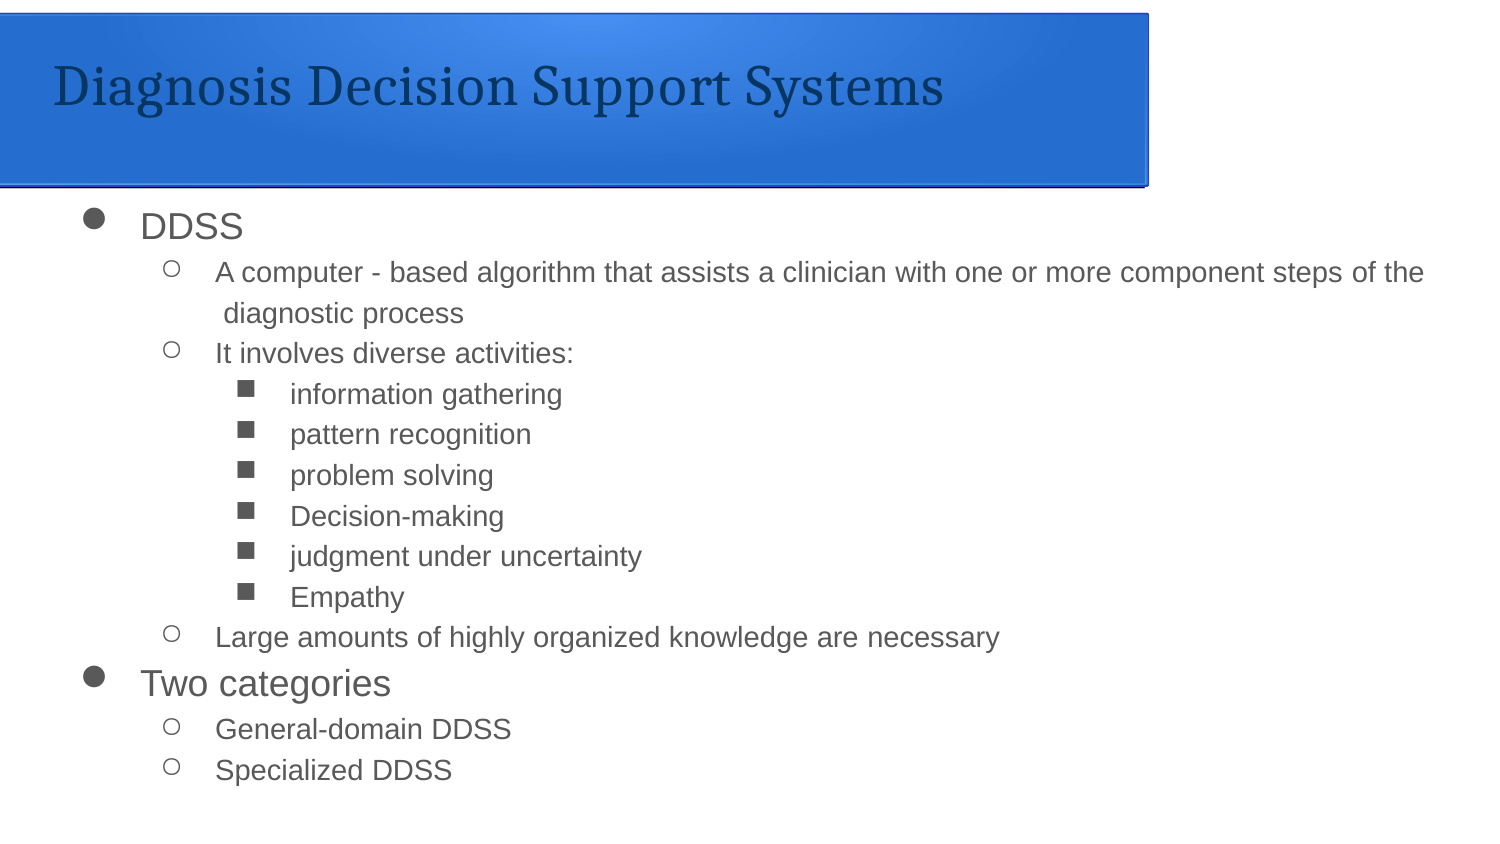

Diagnosis Decision Support Systems
DDSS
A computer - based algorithm that assists a clinician with one or more component steps of the  diagnostic process
It involves diverse activities:
information gathering
pattern recognition
problem solving
Decision-making
judgment under uncertainty
Empathy
Large amounts of highly organized knowledge are necessary
Two categories
General-domain DDSS
Specialized DDSS